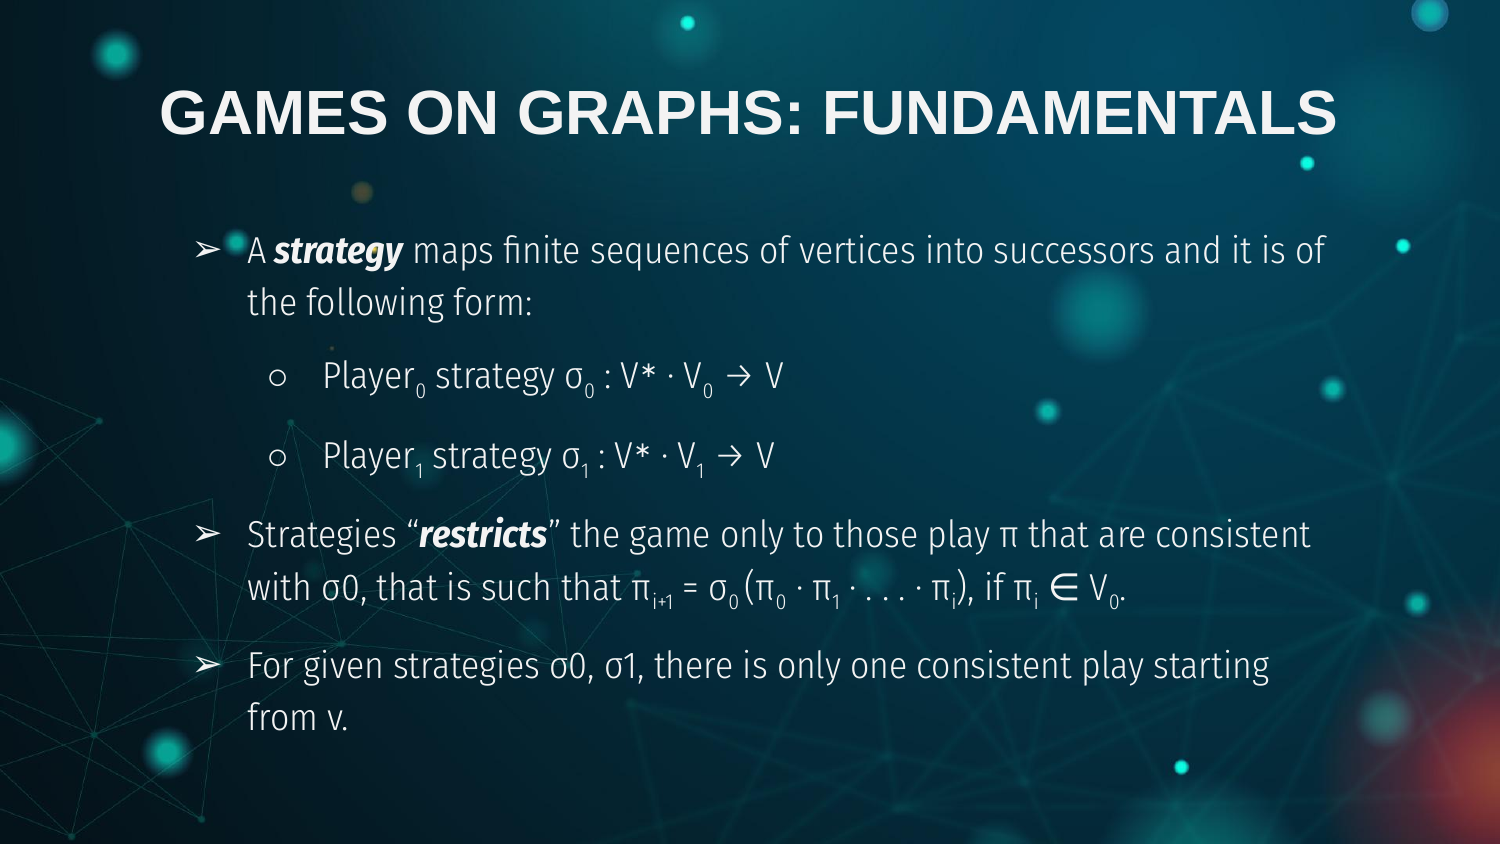

# GAMES ON GRAPHS: FUNDAMENTALS
A strategy maps finite sequences of vertices into successors and it is of the following form:
Player0 strategy σ0 : V∗ · V0 → V
Player1 strategy σ1 : V∗ · V1 → V
Strategies “restricts” the game only to those play π that are consistent with σ0, that is such that πi+1 = σ0 (π0 · π1 · . . . · πi), if πi ∈ V0.
For given strategies σ0, σ1, there is only one consistent play starting from v.